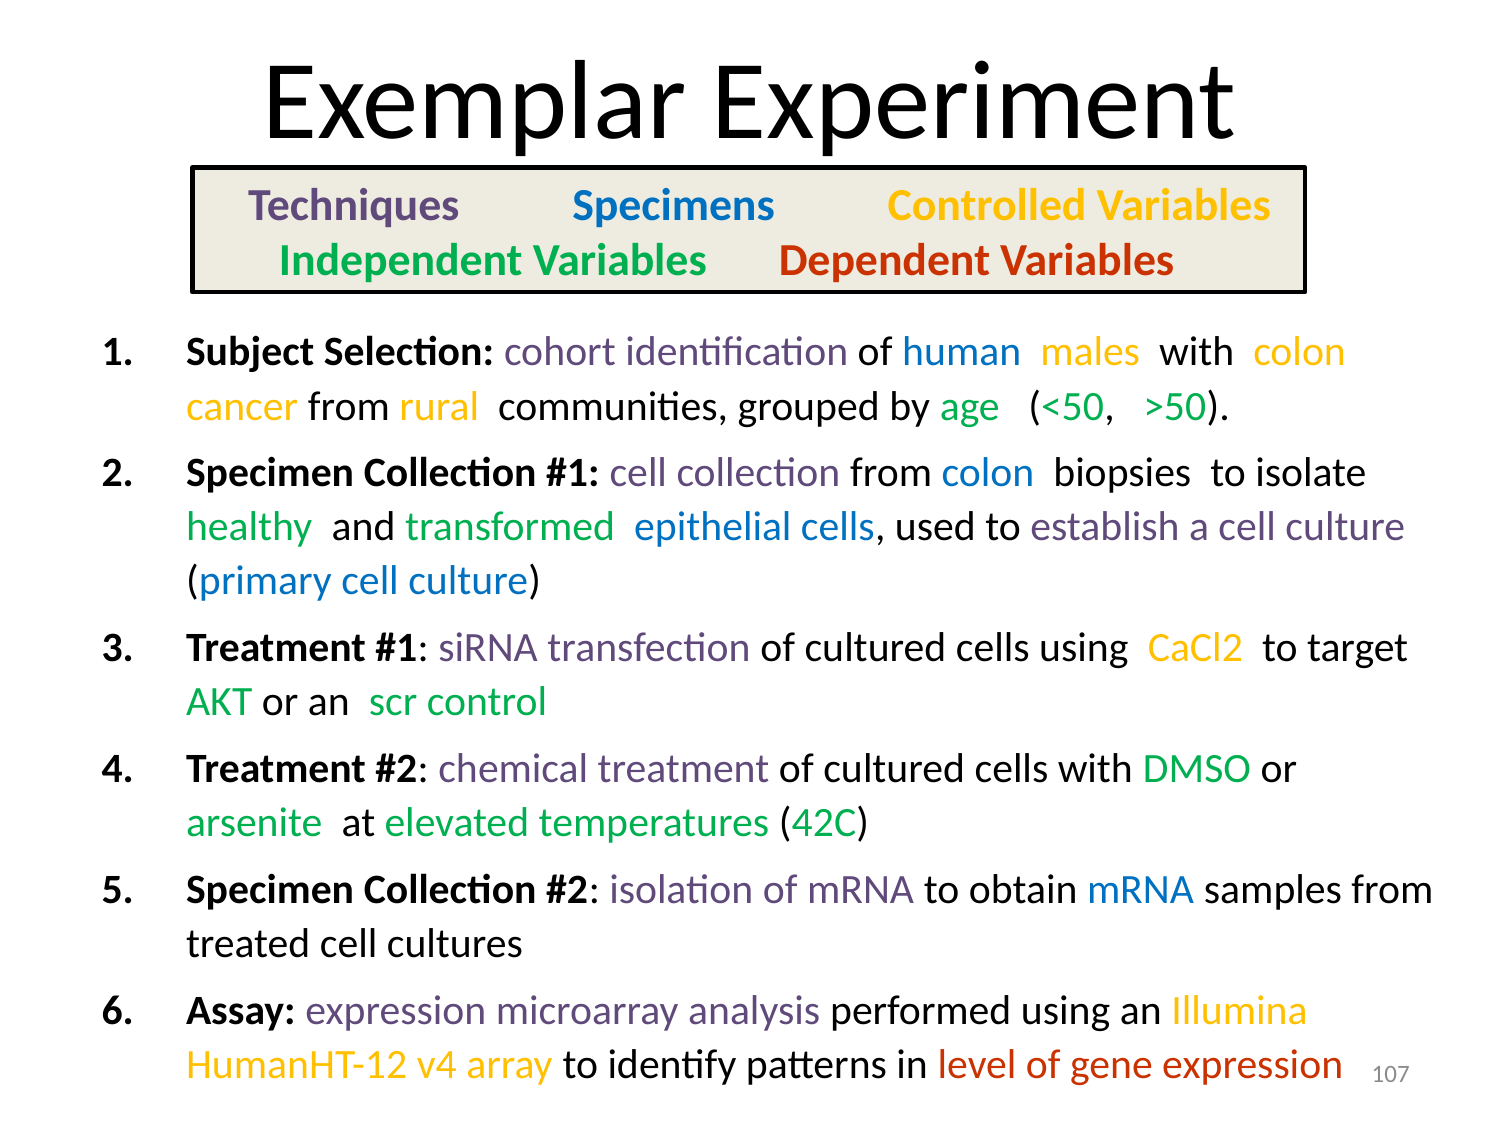

# Exemplar Experiment
    Techniques           Specimens           Controlled Variables
       Independent Variables       Dependent Variables
Subject Selection: cohort identification of human  males  with  colon cancer from rural  communities, grouped by age   (<50,   >50).
Specimen Collection #1: cell collection from colon  biopsies  to isolate healthy  and transformed  epithelial cells, used to establish a cell culture  (primary cell culture)
Treatment #1: siRNA transfection of cultured cells using  CaCl2  to target  AKT or an  scr control
Treatment #2: chemical treatment of cultured cells with DMSO or arsenite  at elevated temperatures (42C)
Specimen Collection #2: isolation of mRNA to obtain mRNA samples from treated cell cultures
Assay: expression microarray analysis performed using an Illumina HumanHT-12 v4 array to identify patterns in level of gene expression
107